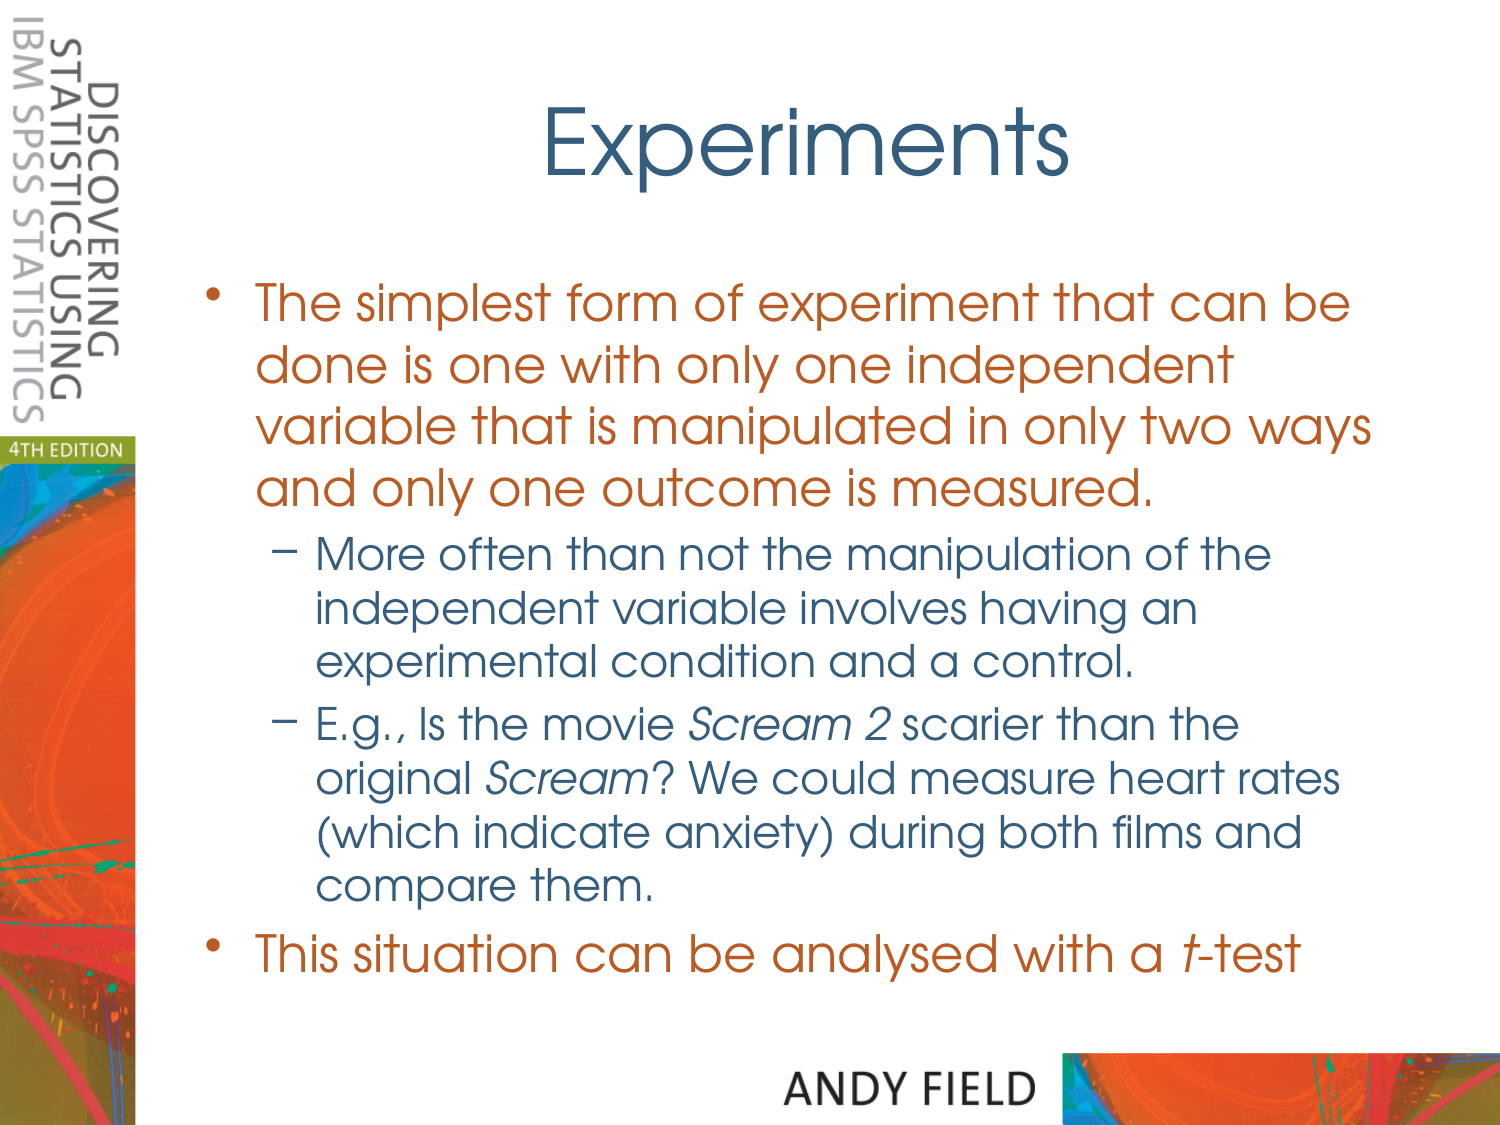

# Experiments
The simplest form of experiment that can be done is one with only one independent variable that is manipulated in only two ways and only one outcome is measured.
More often than not the manipulation of the independent variable involves having an experimental condition and a control.
E.g., Is the movie Scream 2 scarier than the original Scream? We could measure heart rates (which indicate anxiety) during both films and compare them.
This situation can be analysed with a t-test